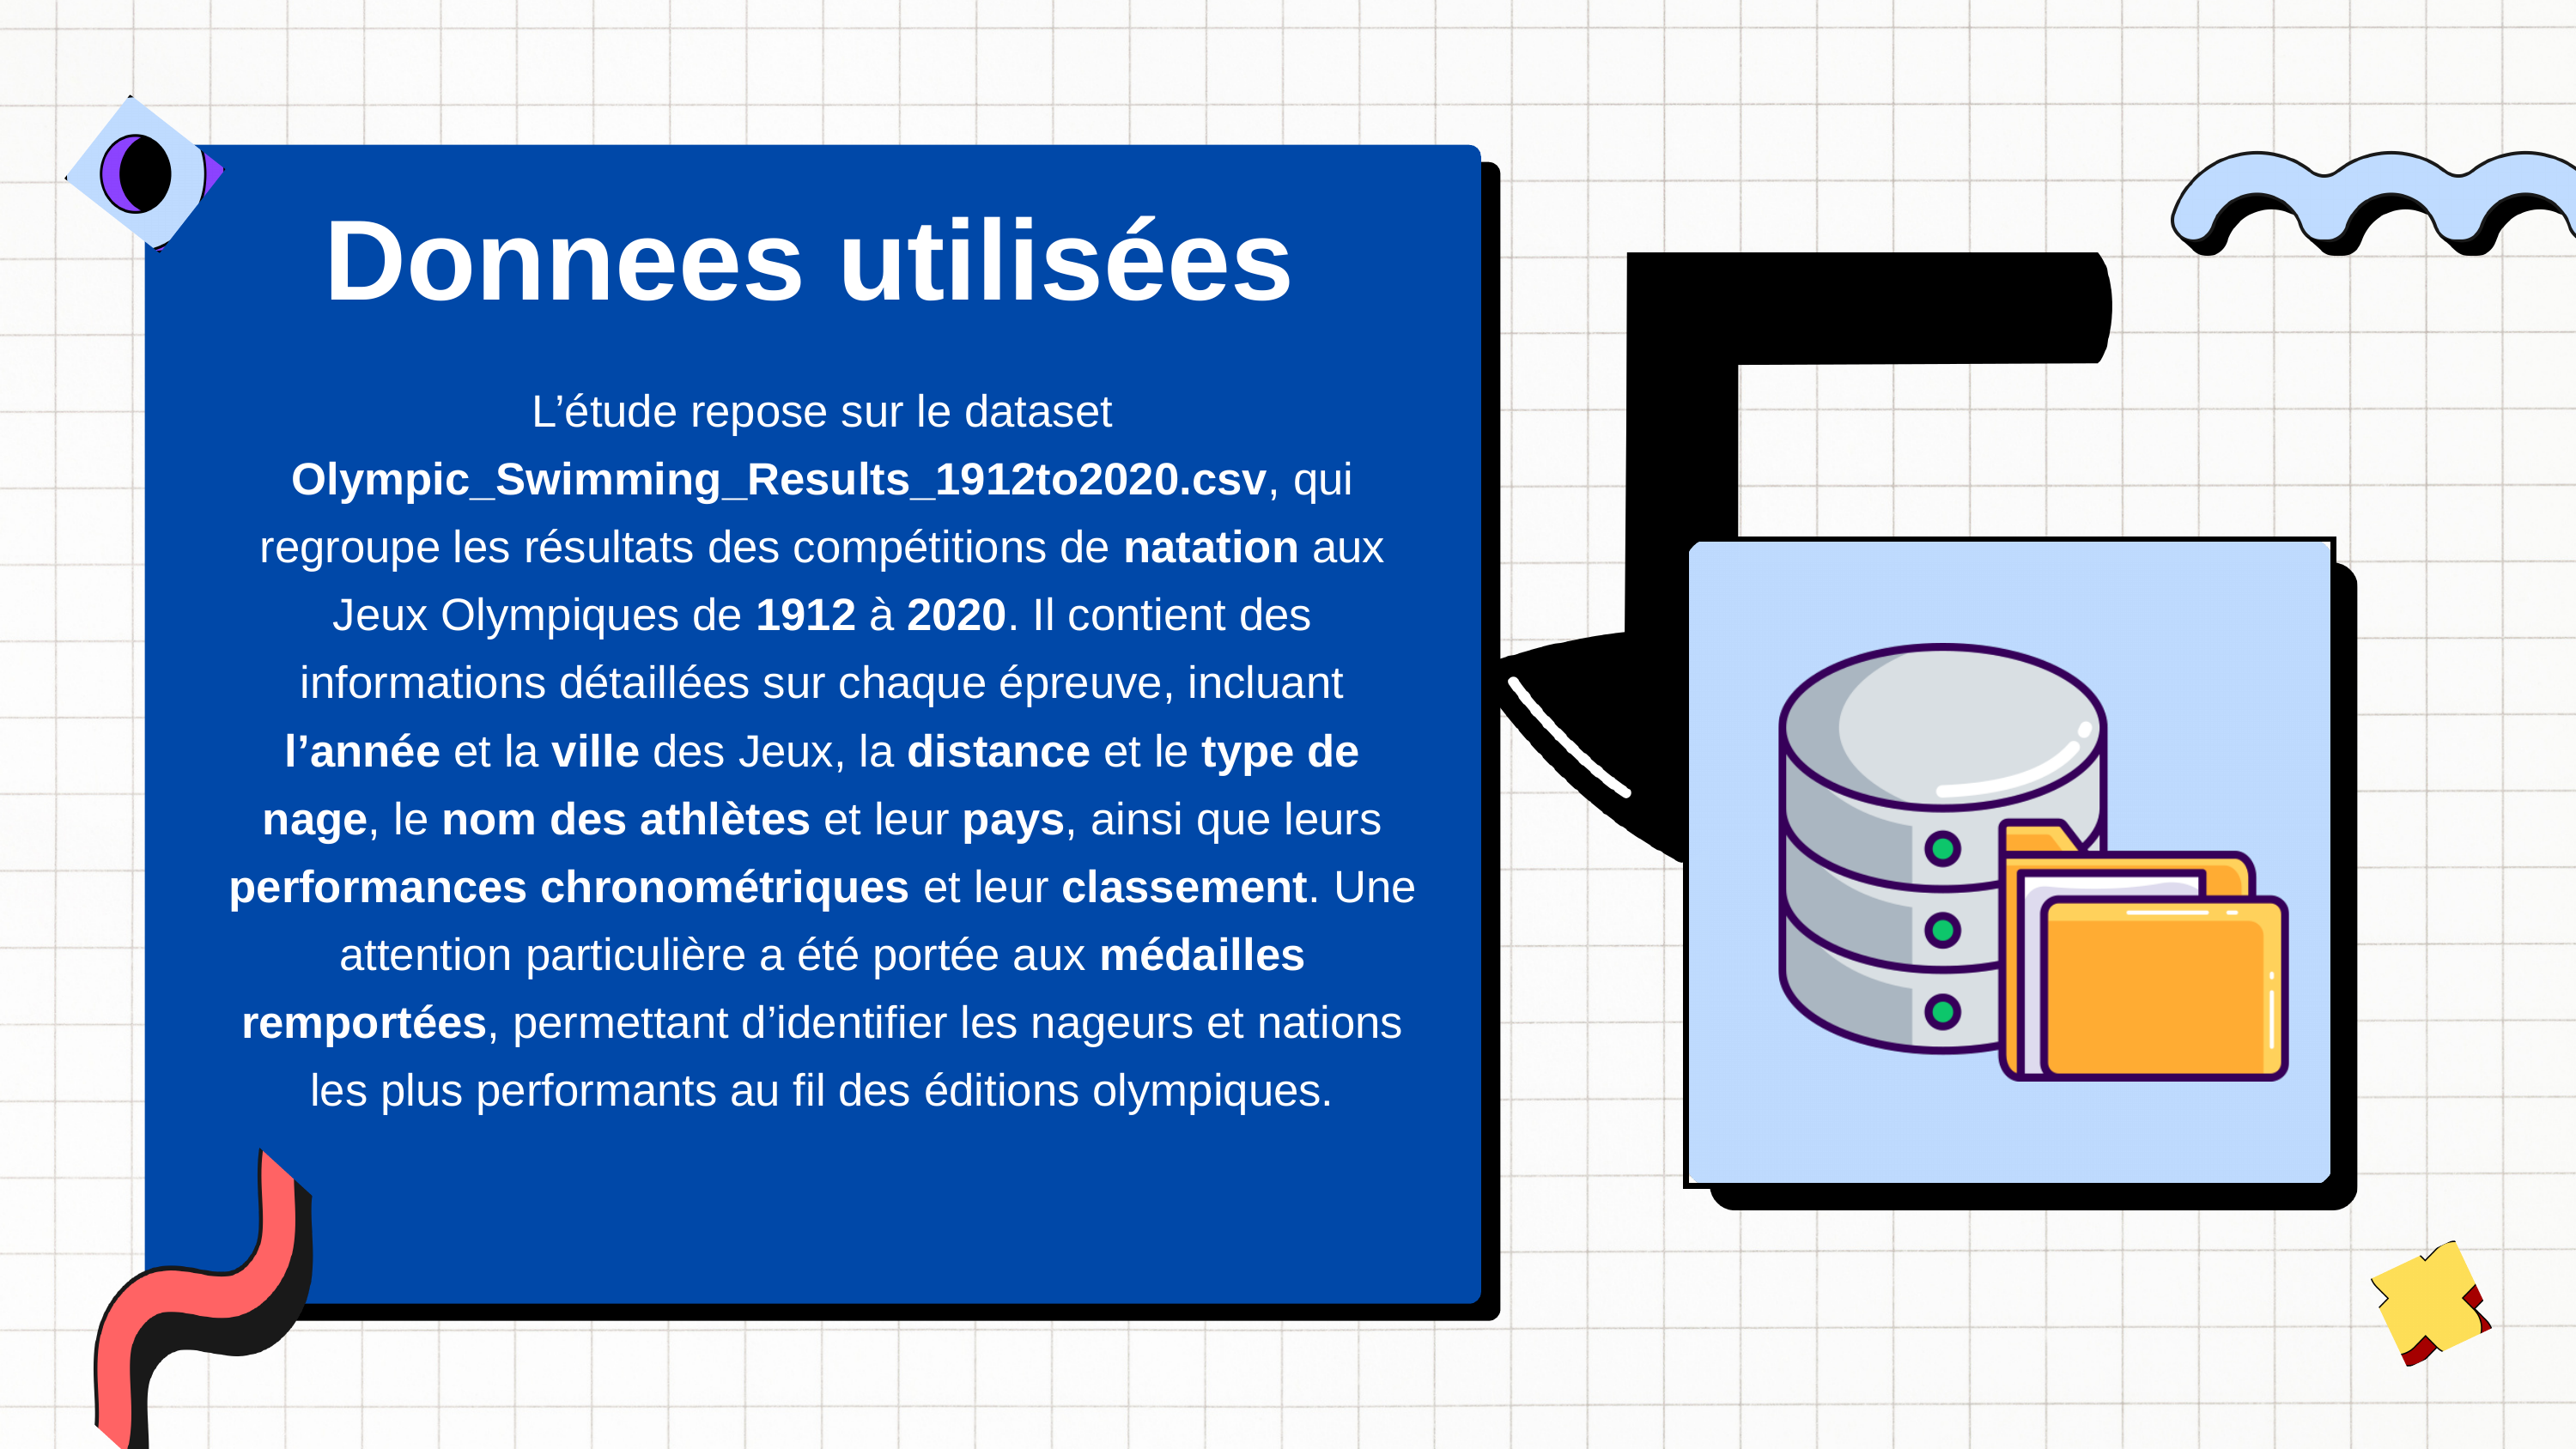

Donnees utilisées

L’étude repose sur le dataset Olympic_Swimming_Results_1912to2020.csv, qui regroupe les résultats des compétitions de natation aux Jeux Olympiques de 1912 à 2020. Il contient des informations détaillées sur chaque épreuve, incluant l’année et la ville des Jeux, la distance et le type de nage, le nom des athlètes et leur pays, ainsi que leurs performances chronométriques et leur classement. Une attention particulière a été portée aux médailles remportées, permettant d’identifier les nageurs et nations les plus performants au fil des éditions olympiques.